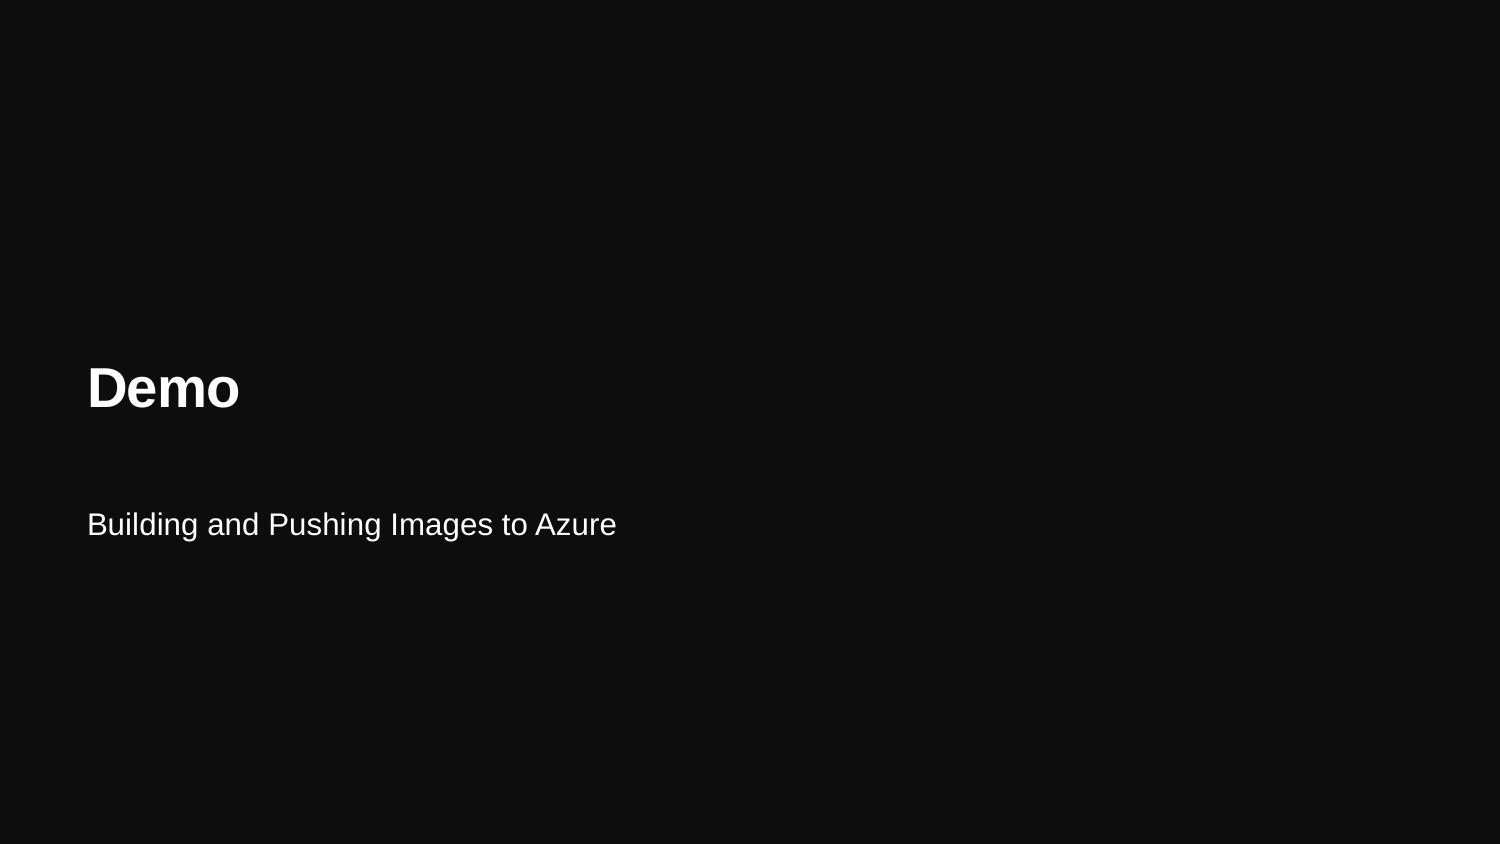

# Demo
Building and Pushing Images to Azure